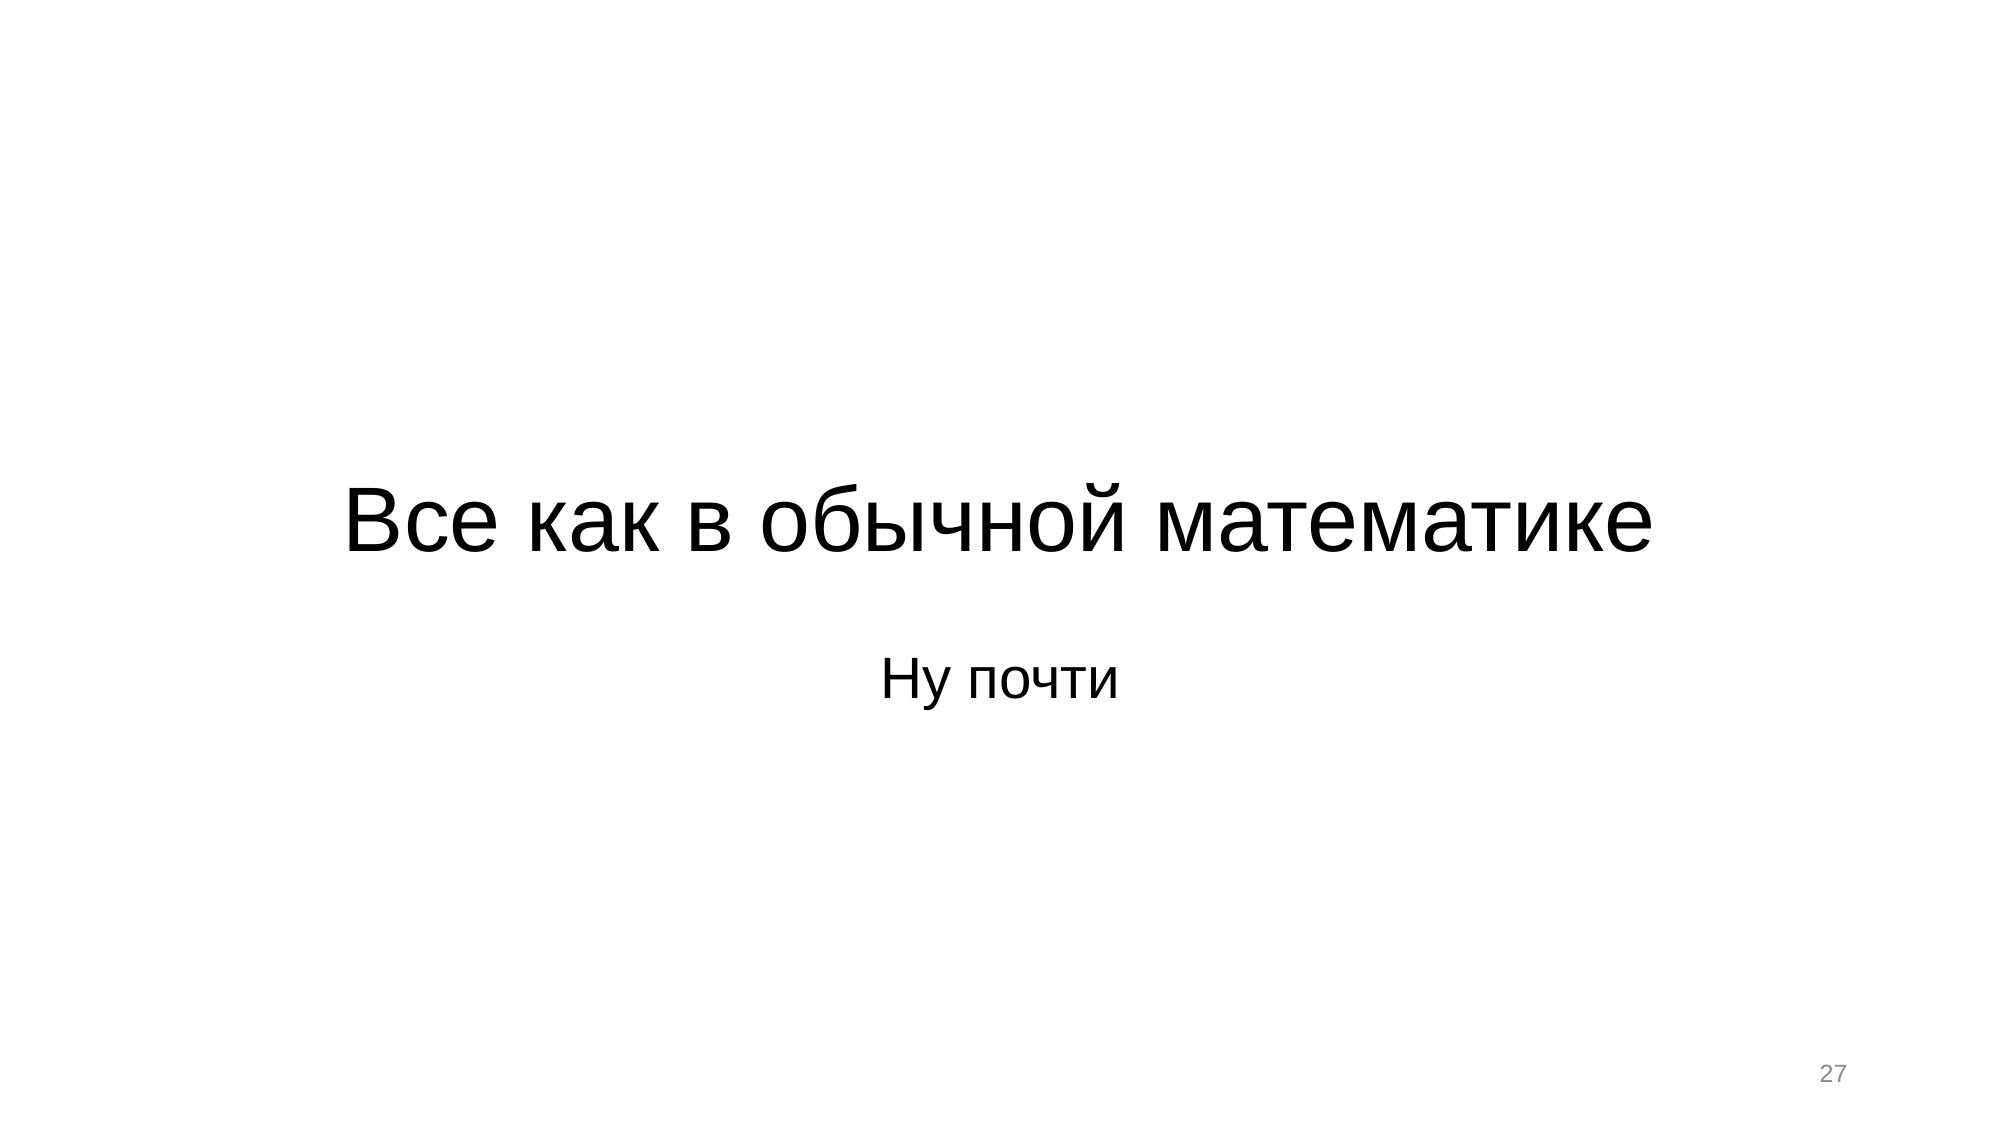

# Все как в обычной математике
Ну почти
27